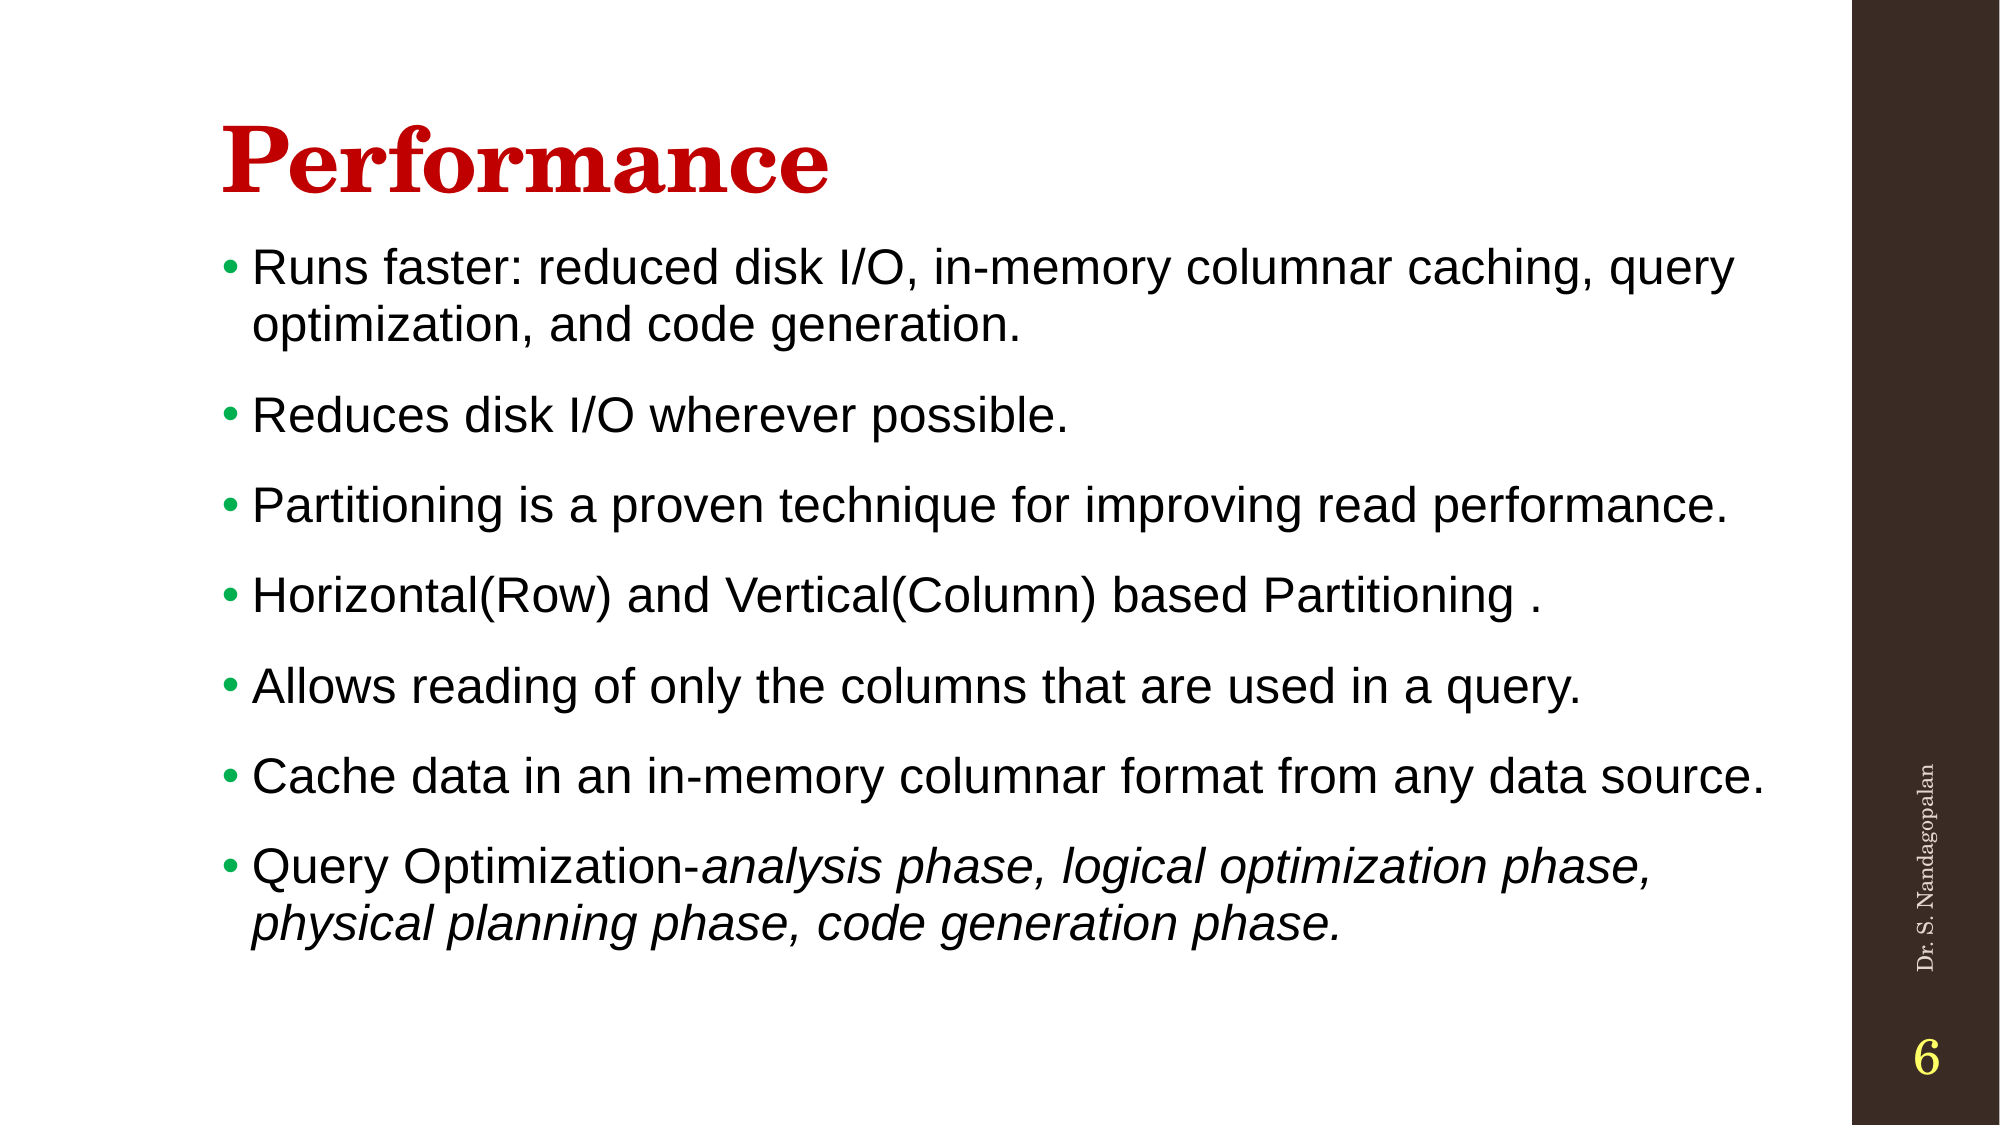

# Performance
Runs faster: reduced disk I/O, in-memory columnar caching, query optimization, and code generation.
Reduces disk I/O wherever possible.
Partitioning is a proven technique for improving read performance.
Horizontal(Row) and Vertical(Column) based Partitioning .
Allows reading of only the columns that are used in a query.
Cache data in an in-memory columnar format from any data source.
Query Optimization-analysis phase, logical optimization phase, physical planning phase, code generation phase.

Dr. S. Nandagopalan
6